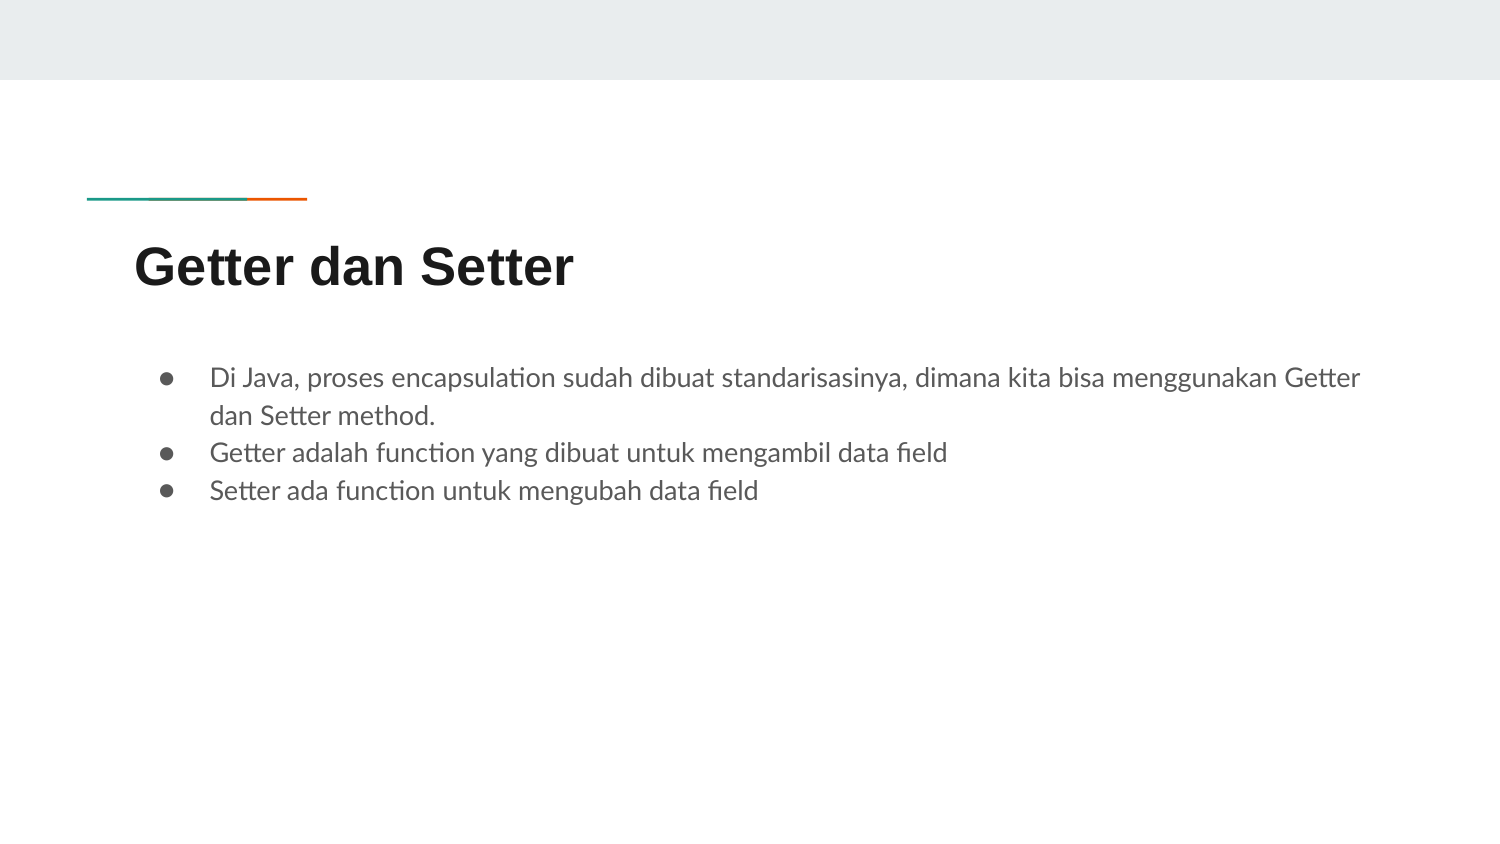

# Getter dan Setter
Di Java, proses encapsulation sudah dibuat standarisasinya, dimana kita bisa menggunakan Getter dan Setter method.
Getter adalah function yang dibuat untuk mengambil data field
Setter ada function untuk mengubah data field